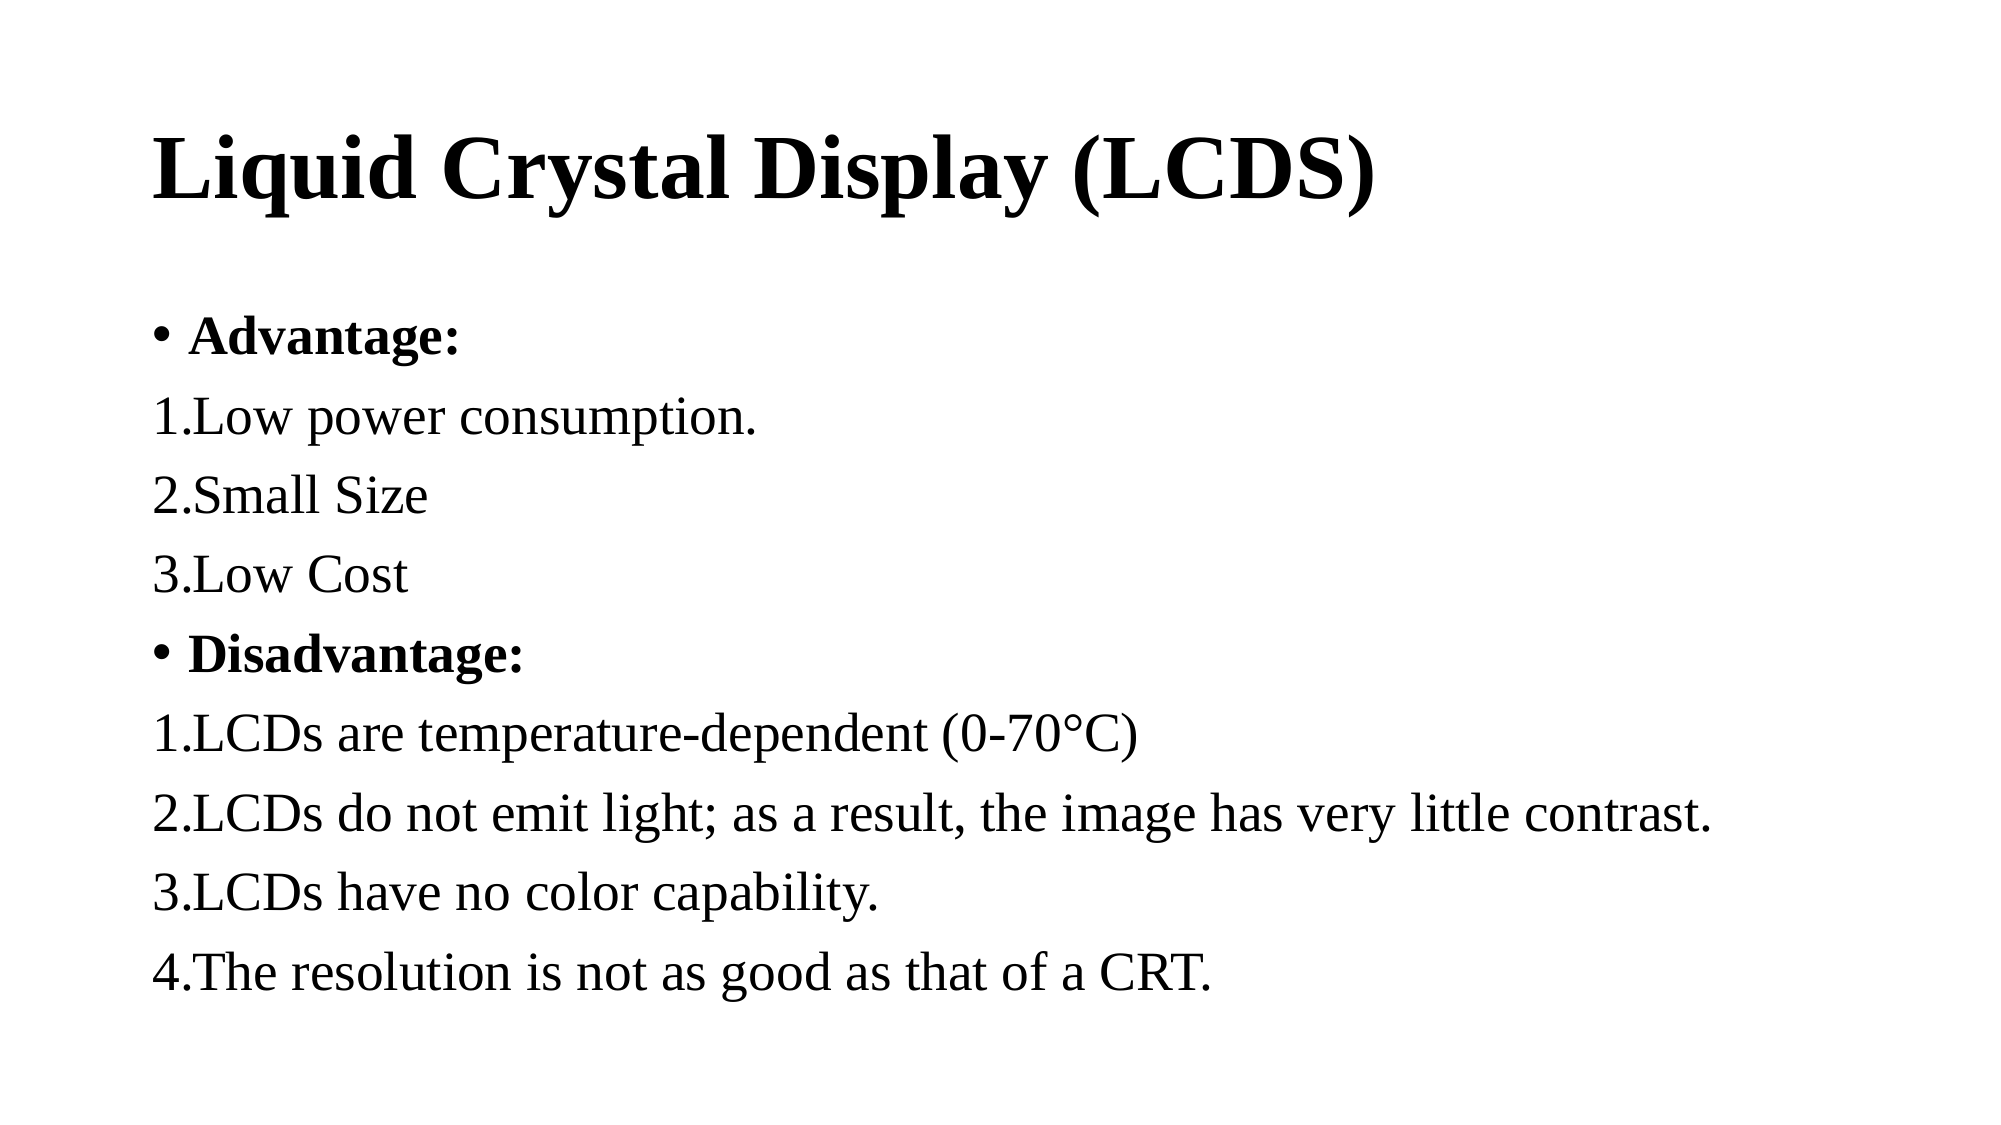

# Liquid Crystal Display (LCDS)
Advantage:
Low power consumption.
Small Size
Low Cost
Disadvantage:
LCDs are temperature-dependent (0-70°C)
LCDs do not emit light; as a result, the image has very little contrast.
LCDs have no color capability.
The resolution is not as good as that of a CRT.